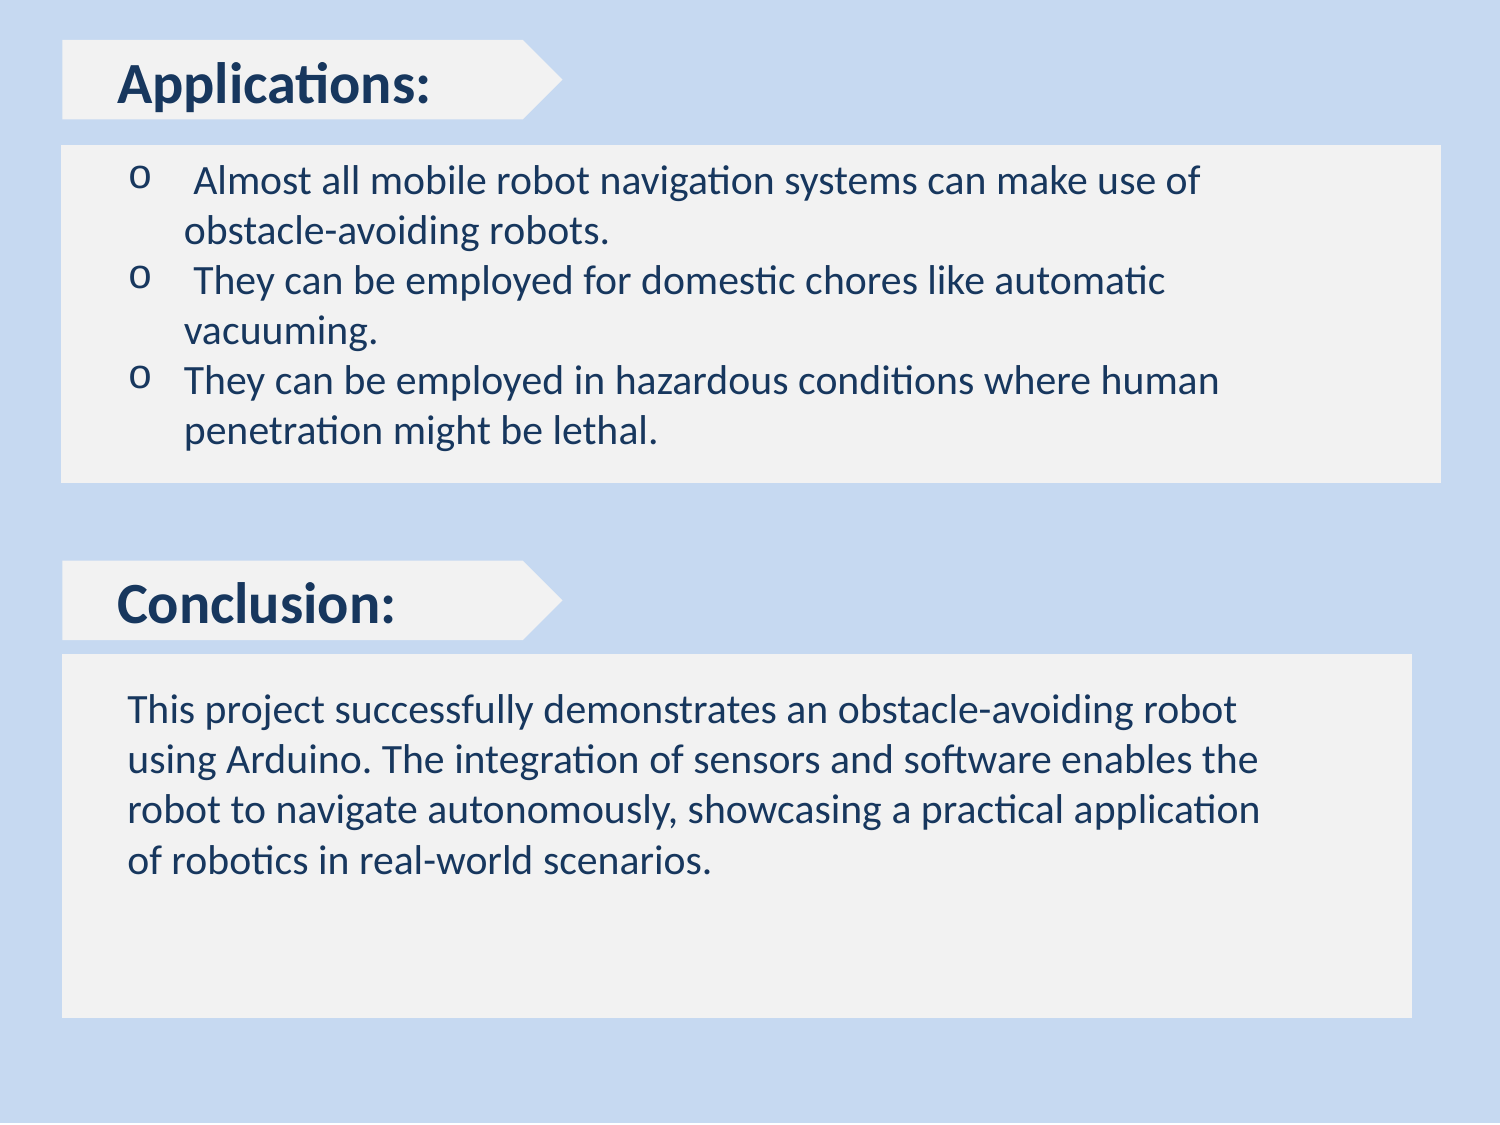

Applications:

 Almost all mobile robot navigation systems can make use of obstacle-avoiding robots.
 They can be employed for domestic chores like automatic vacuuming.
They can be employed in hazardous conditions where human penetration might be lethal.

   Conclusion:

This project successfully demonstrates an obstacle-avoiding robot using Arduino. The integration of sensors and software enables the robot to navigate autonomously, showcasing a practical application of robotics in real-world scenarios.